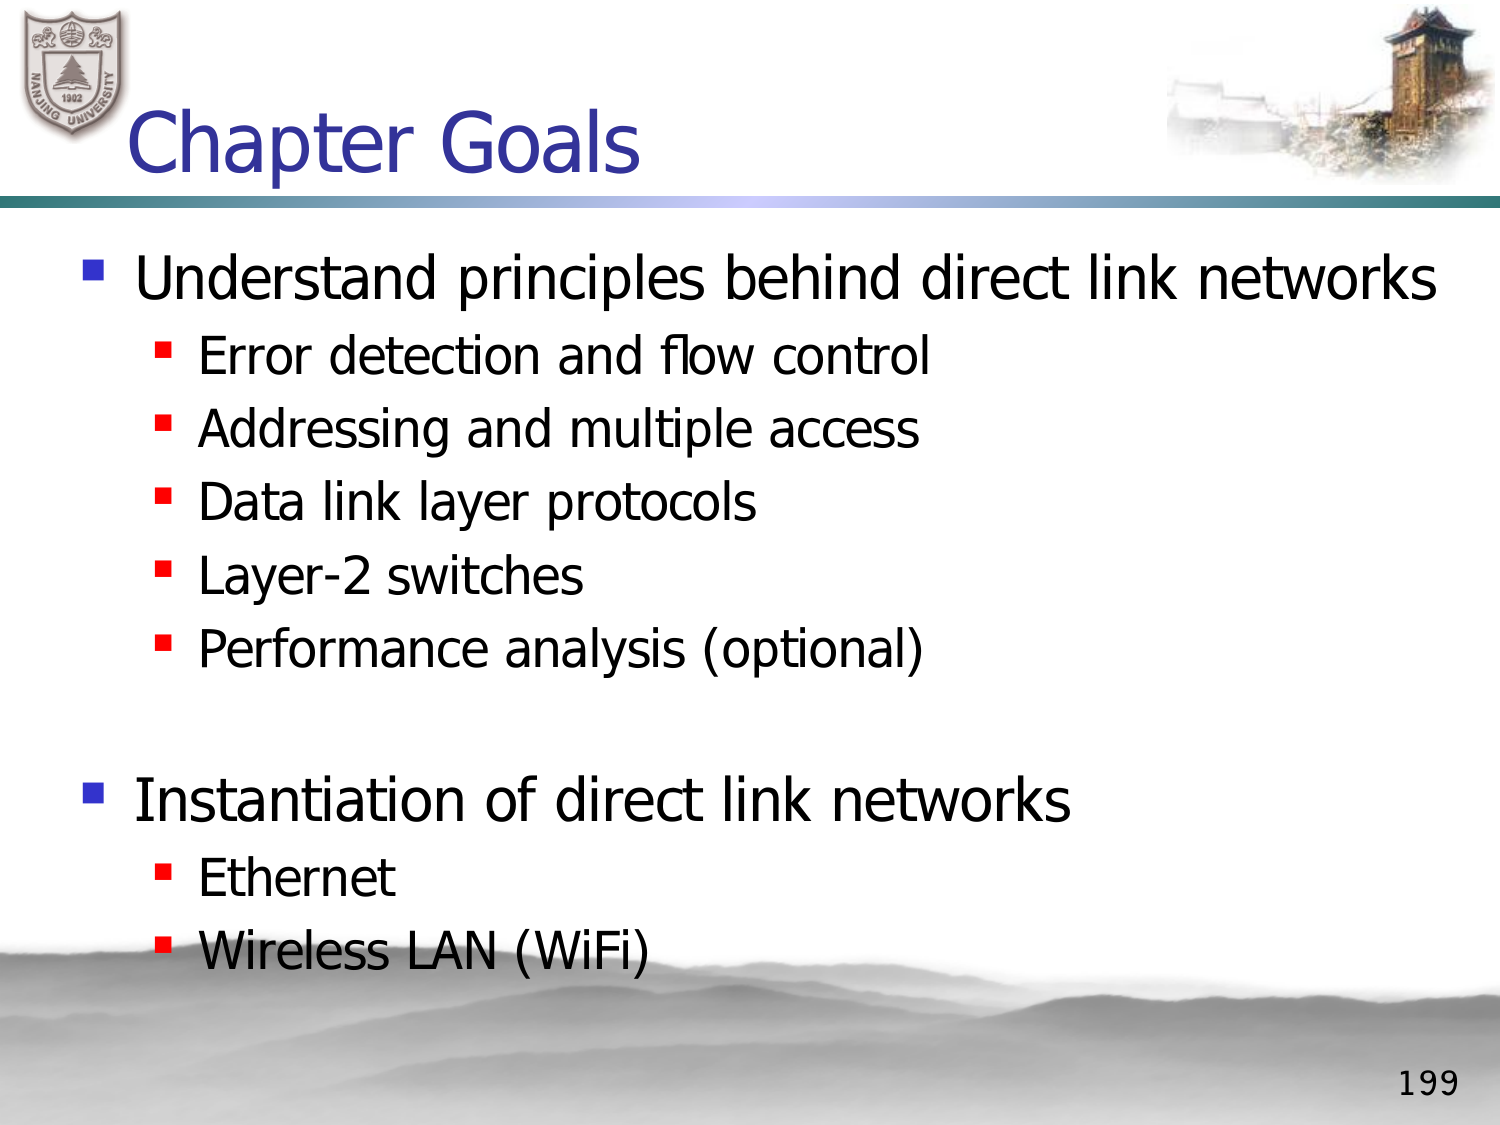

# Chapter Goals
Understand principles behind direct link networks
Error detection and flow control
Addressing and multiple access
Data link layer protocols
Layer-2 switches
Performance analysis (optional)

Instantiation of direct link networks
Ethernet
Wireless LAN (WiFi)
199